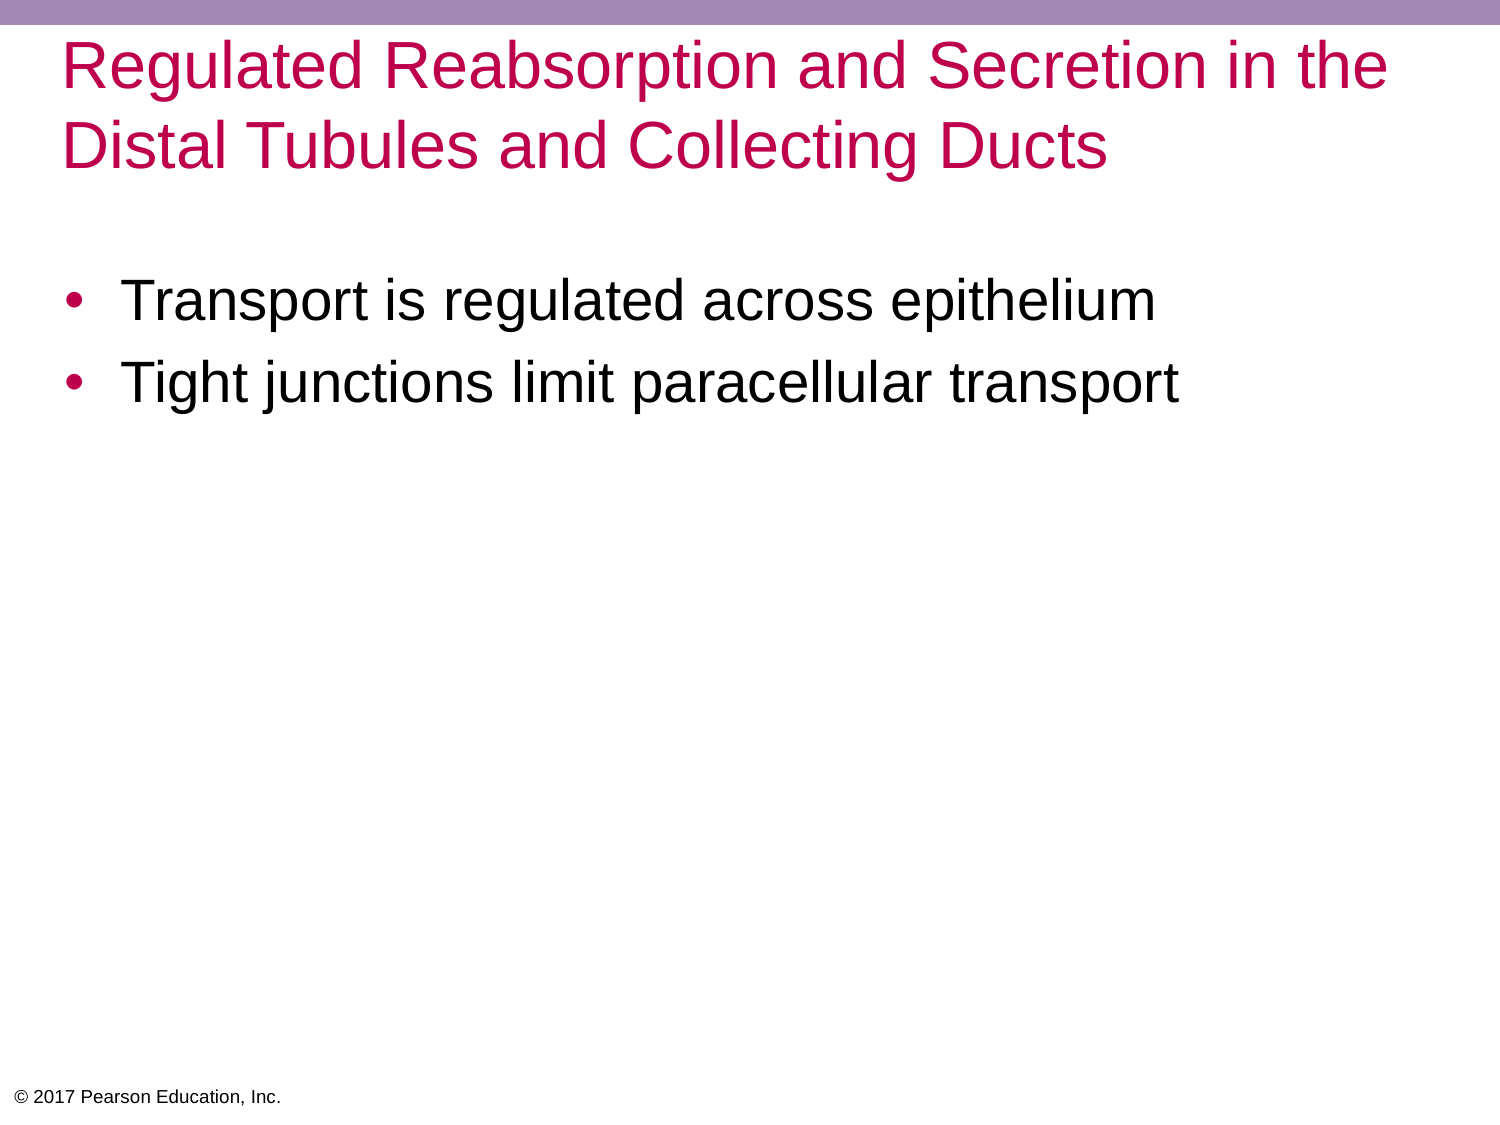

# Regulated Reabsorption and Secretion in the Distal Tubules and Collecting Ducts
Transport is regulated across epithelium
Tight junctions limit paracellular transport